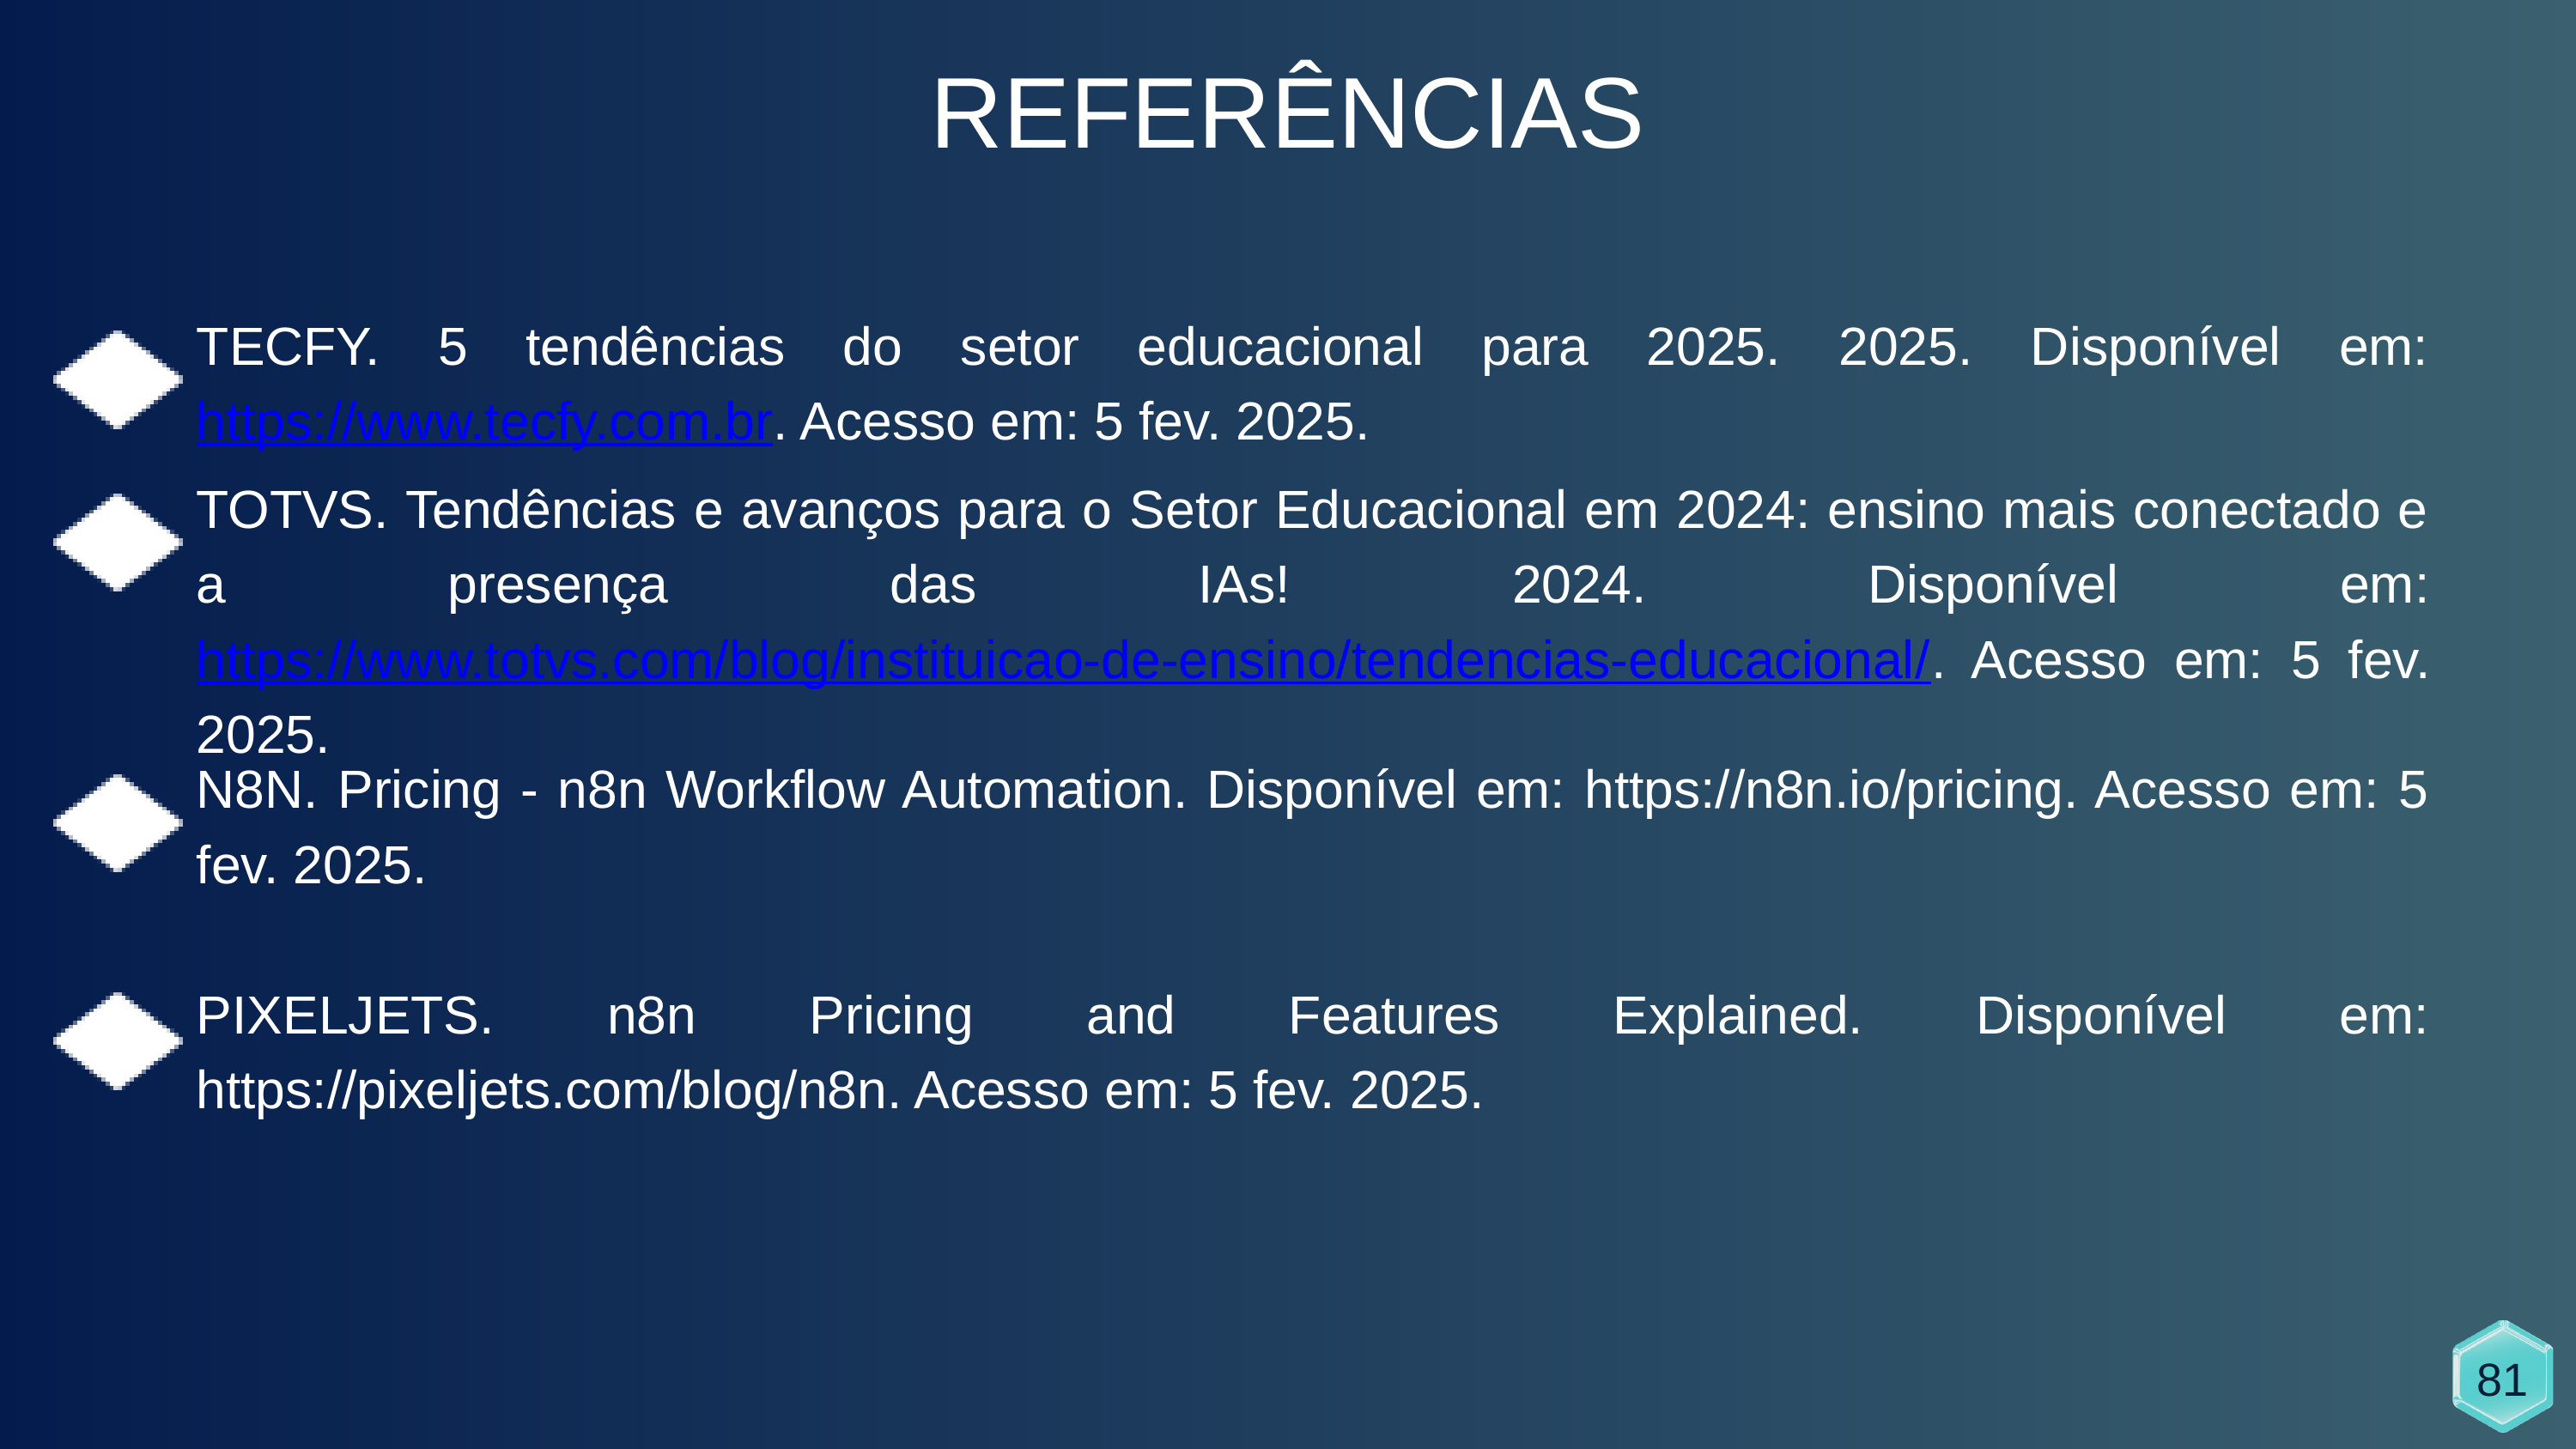

REFERÊNCIAS
TECFY. 5 tendências do setor educacional para 2025. 2025. Disponível em: https://www.tecfy.com.br. Acesso em: 5 fev. 2025.

TOTVS. Tendências e avanços para o Setor Educacional em 2024: ensino mais conectado e a presença das IAs! 2024. Disponível em: https://www.totvs.com/blog/instituicao-de-ensino/tendencias-educacional/. Acesso em: 5 fev. 2025.

N8N. Pricing - n8n Workflow Automation. Disponível em: https://n8n.io/pricing. Acesso em: 5 fev. 2025.

PIXELJETS. n8n Pricing and Features Explained. Disponível em: https://pixeljets.com/blog/n8n. Acesso em: 5 fev. 2025.

81